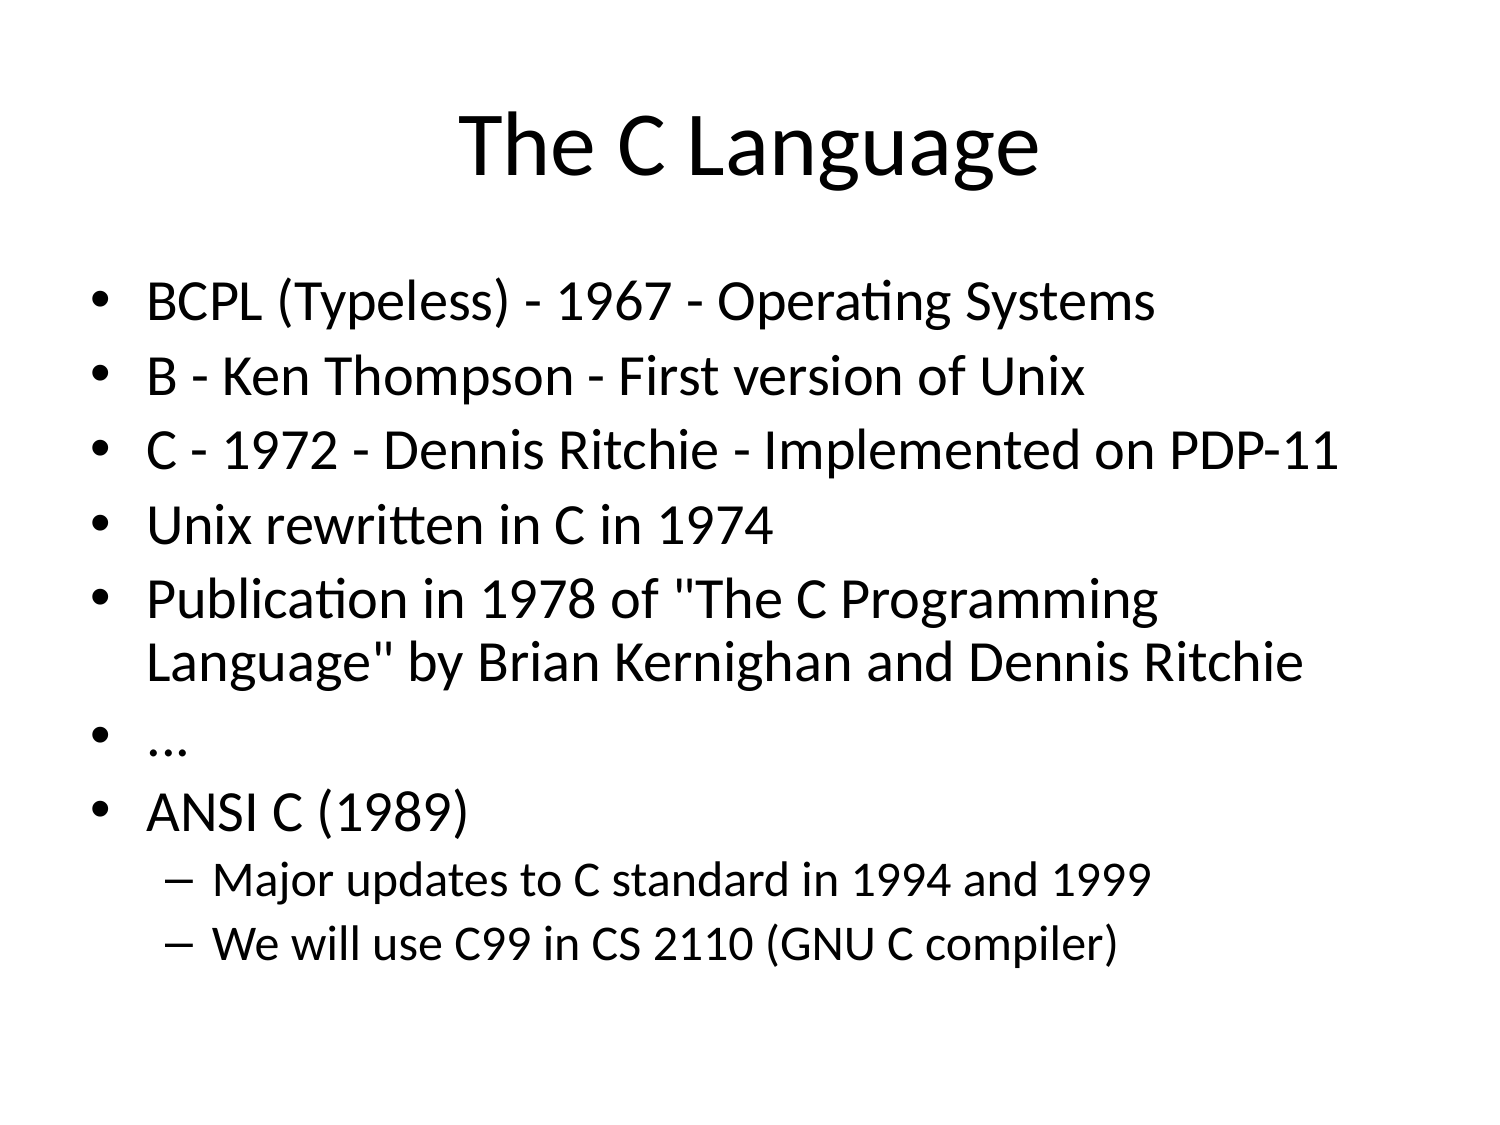

# The C Language
BCPL (Typeless) - 1967 - Operating Systems
B - Ken Thompson - First version of Unix
C - 1972 - Dennis Ritchie - Implemented on PDP-11
Unix rewritten in C in 1974
Publication in 1978 of "The C Programming Language" by Brian Kernighan and Dennis Ritchie
...
ANSI C (1989)
Major updates to C standard in 1994 and 1999
We will use C99 in CS 2110 (GNU C compiler)